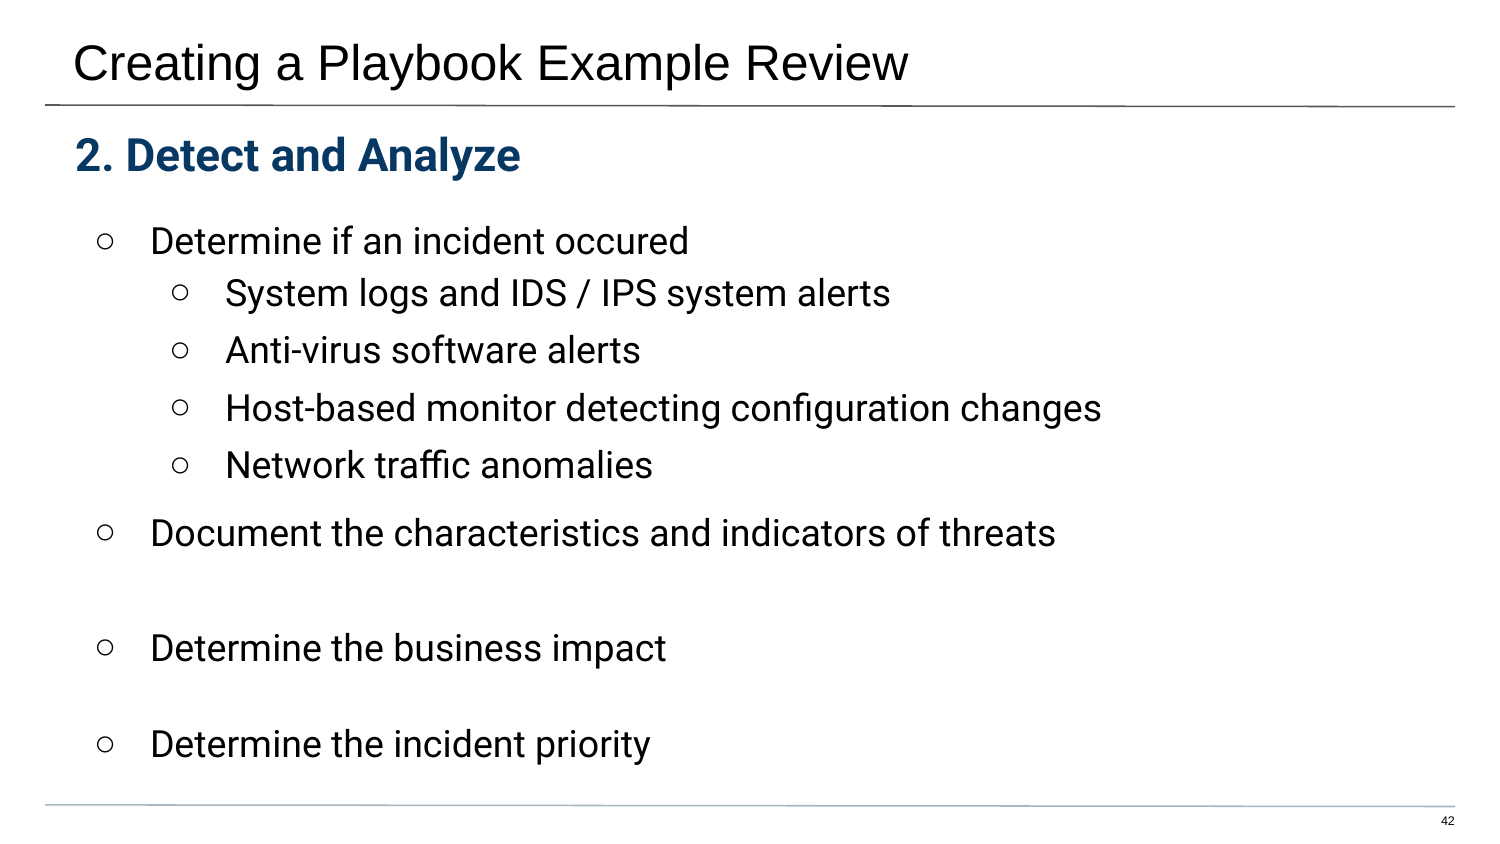

# Creating a Playbook Example Review
2. Detect and Analyze
Determine if an incident occured
System logs and IDS / IPS system alerts
Anti-virus software alerts
Host-based monitor detecting configuration changes
Network traffic anomalies
Document the characteristics and indicators of threats
Determine the business impact
Determine the incident priority

42